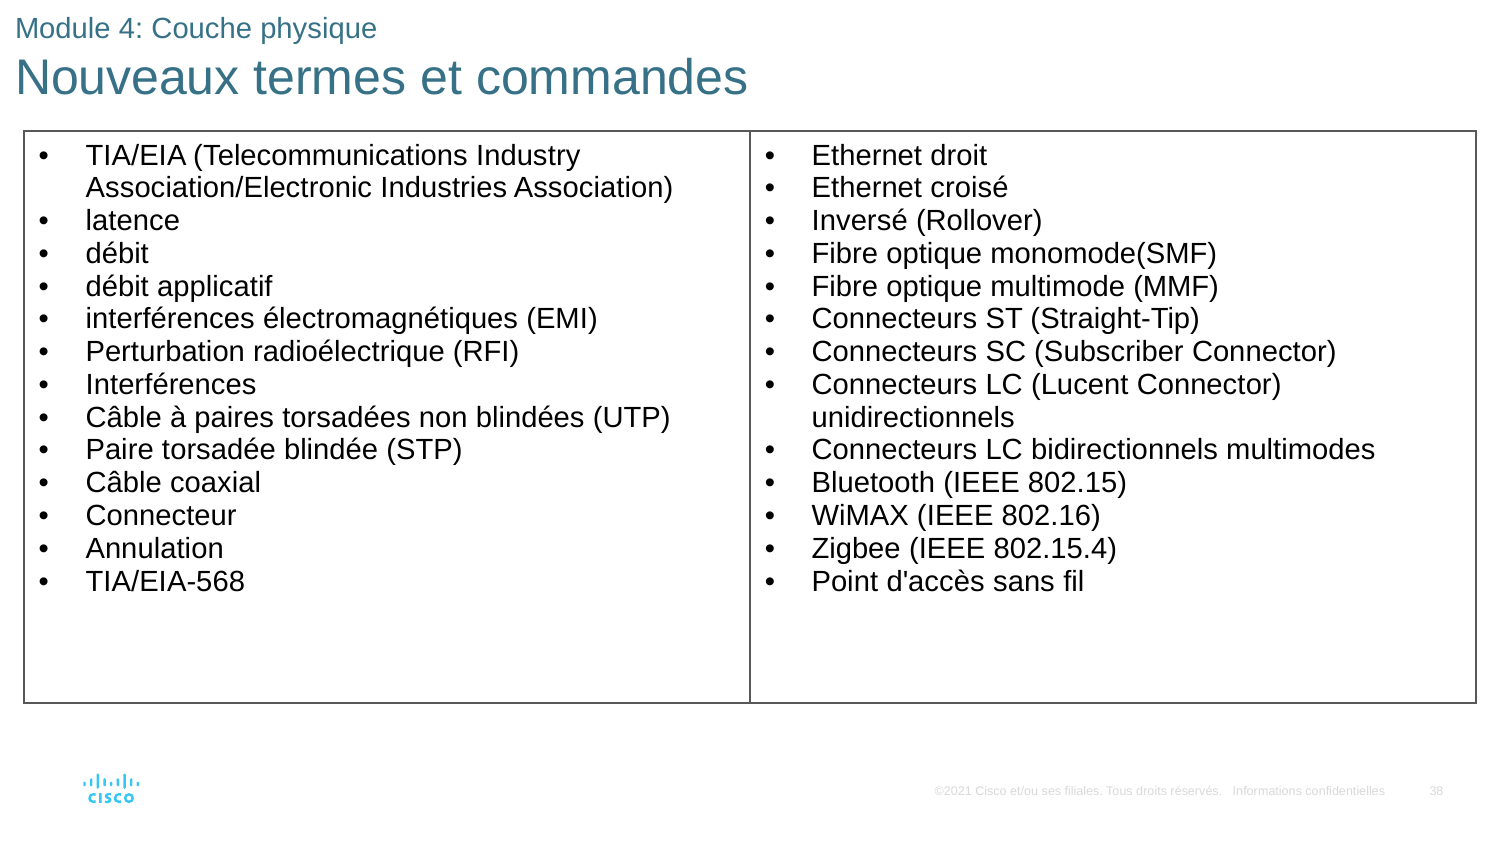

# Module 4: Couche physique Nouveaux termes et commandes
| TIA/EIA (Telecommunications Industry Association/Electronic Industries Association) latence débit débit applicatif interférences électromagnétiques (EMI) Perturbation radioélectrique (RFI) Interférences Câble à paires torsadées non blindées (UTP) Paire torsadée blindée (STP) Câble coaxial Connecteur Annulation TIA/EIA-568 | Ethernet droit Ethernet croisé Inversé (Rollover) Fibre optique monomode(SMF) Fibre optique multimode (MMF) Connecteurs ST (Straight-Tip) Connecteurs SC (Subscriber Connector) Connecteurs LC (Lucent Connector) unidirectionnels Connecteurs LC bidirectionnels multimodes Bluetooth (IEEE 802.15) WiMAX (IEEE 802.16) Zigbee (IEEE 802.15.4) Point d'accès sans fil |
| --- | --- |